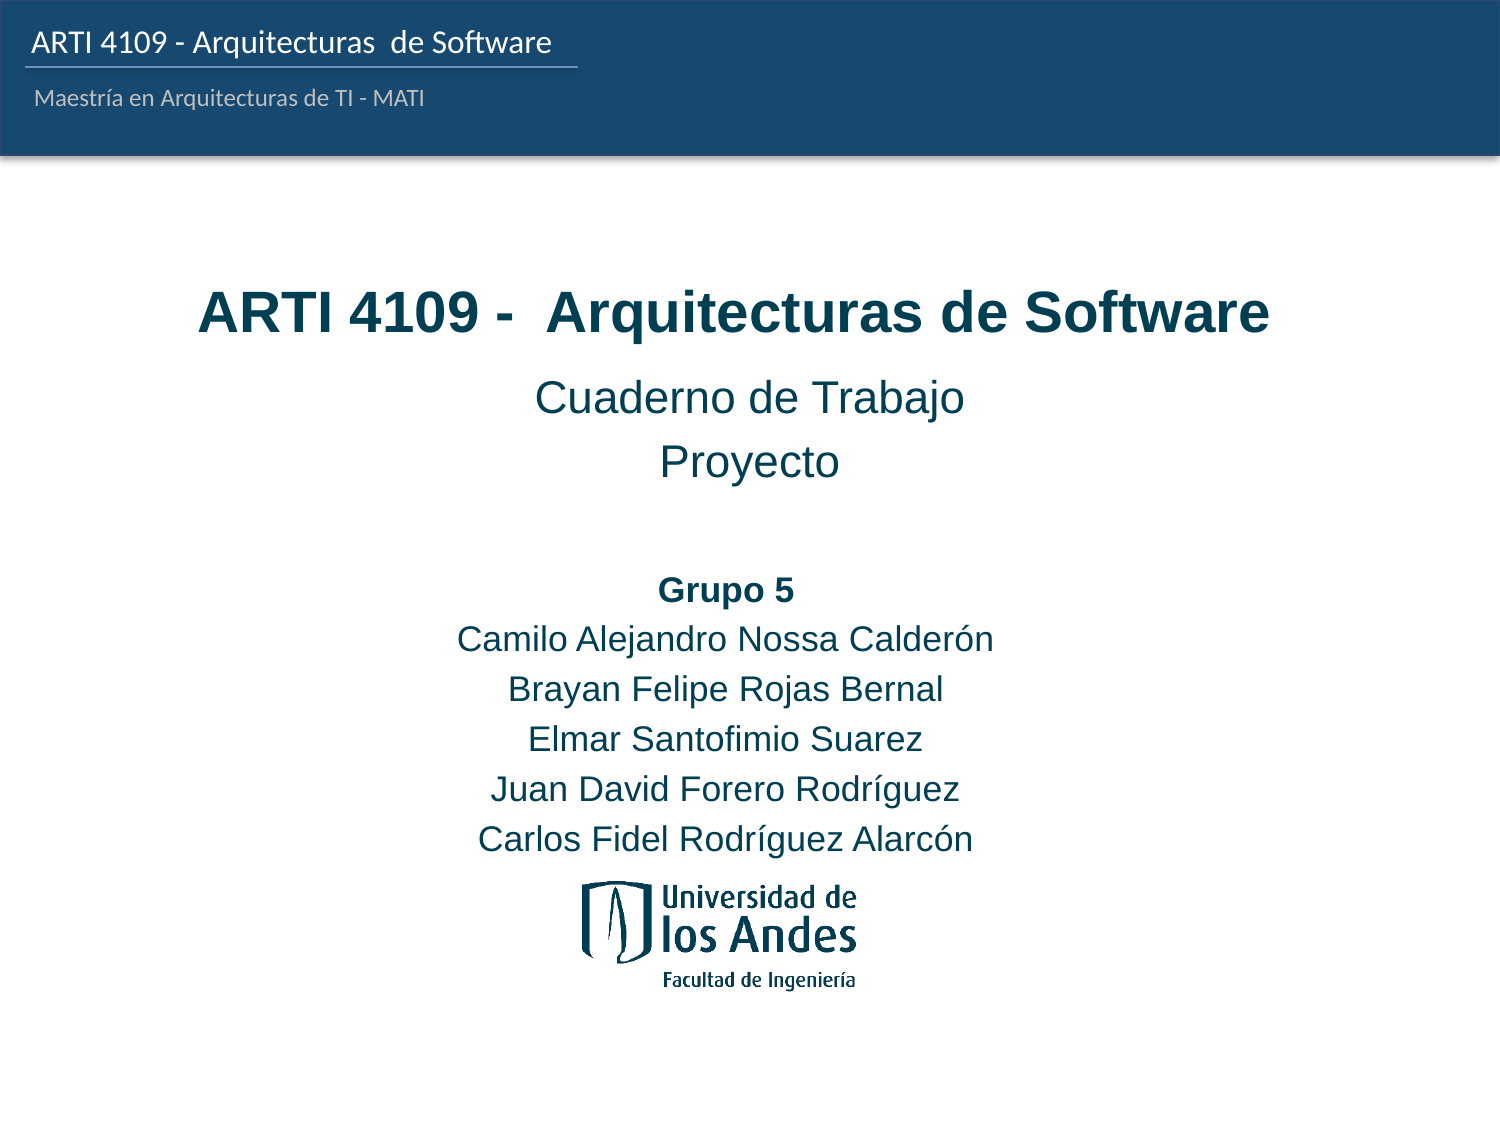

ARTI 4109 -  Arquitecturas de Software
Cuaderno de Trabajo
Proyecto

Grupo 5
Camilo Alejandro Nossa Calderón
Brayan Felipe Rojas Bernal
Elmar Santofimio Suarez
Juan David Forero Rodríguez
Carlos Fidel Rodríguez Alarcón